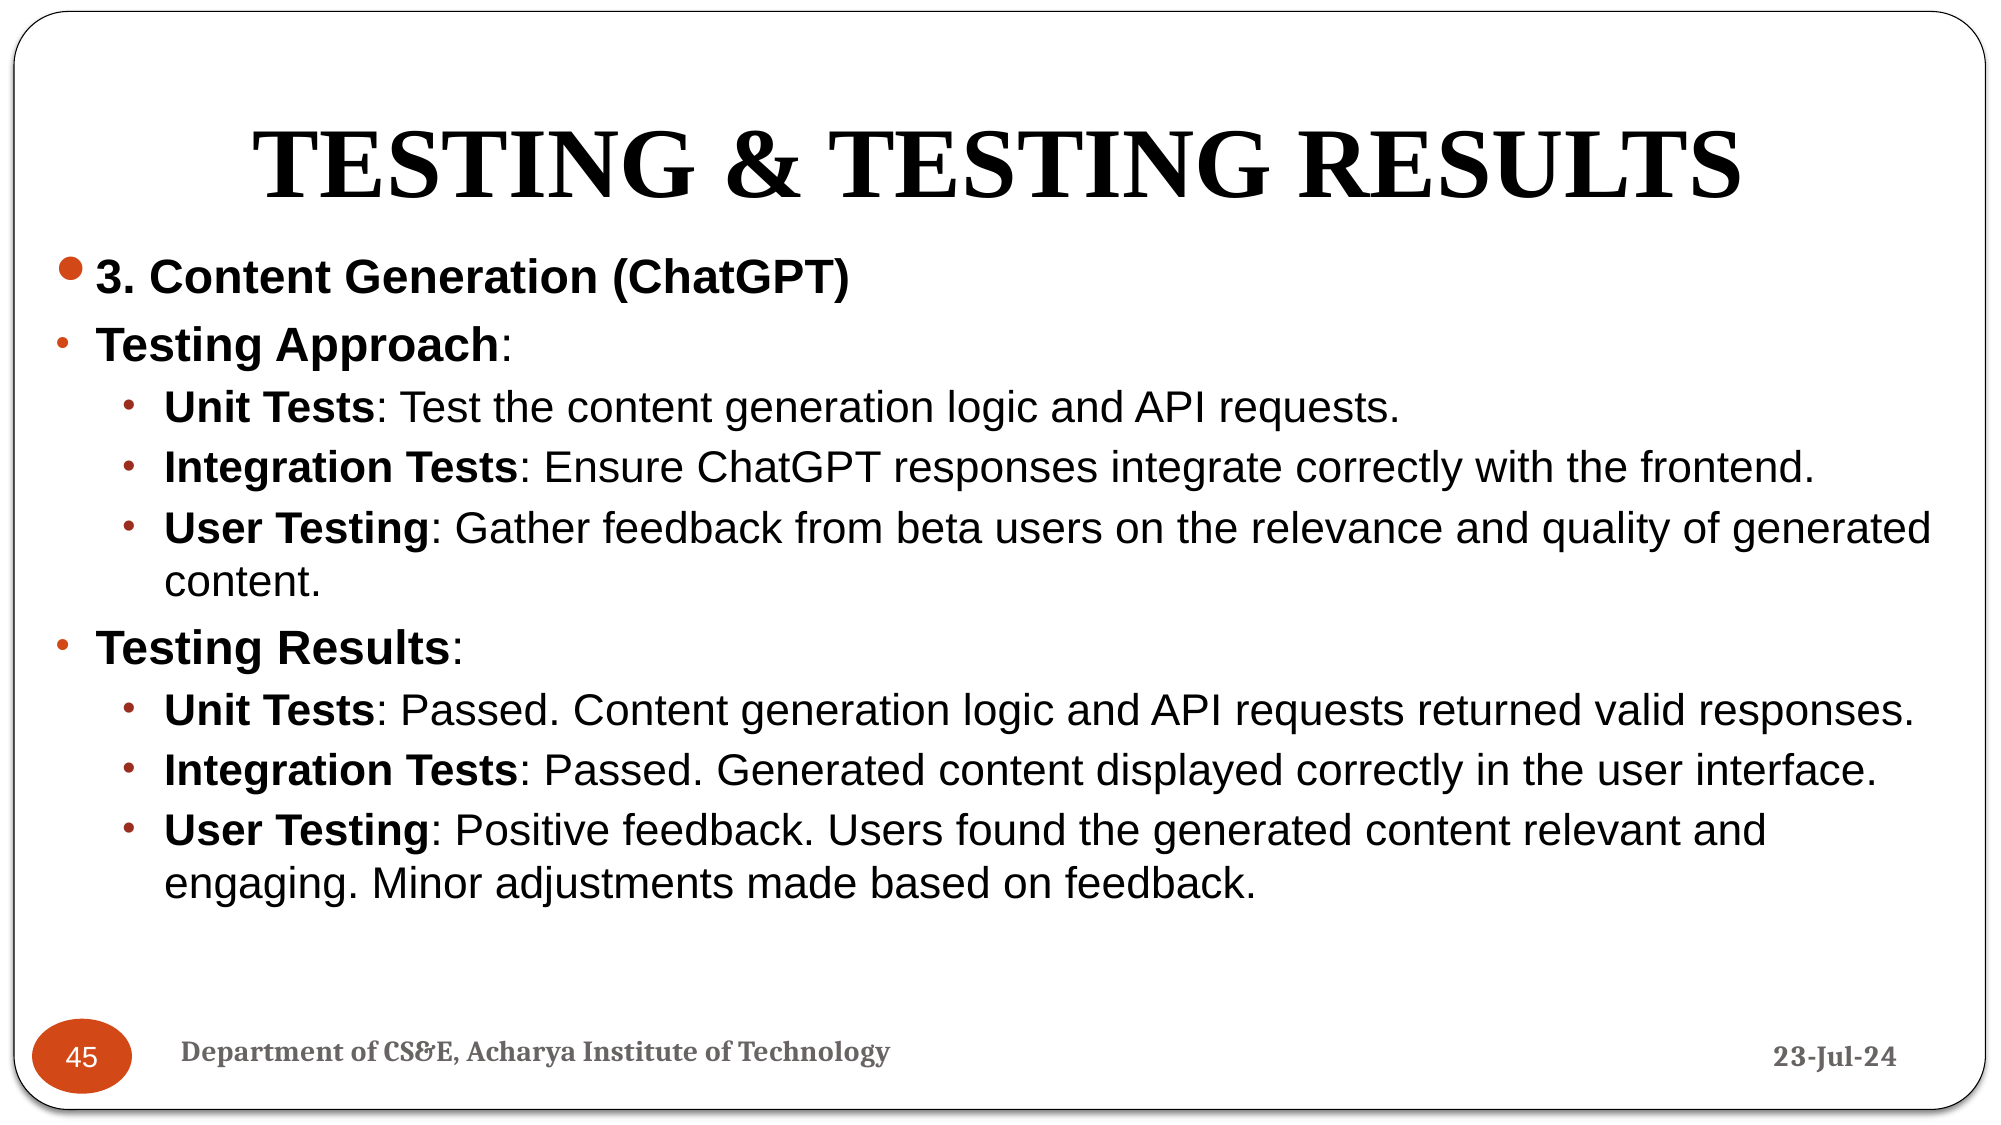

# TESTING & TESTING RESULTS
3. Content Generation (ChatGPT)
Testing Approach:
Unit Tests: Test the content generation logic and API requests.
Integration Tests: Ensure ChatGPT responses integrate correctly with the frontend.
User Testing: Gather feedback from beta users on the relevance and quality of generated content.
Testing Results:
Unit Tests: Passed. Content generation logic and API requests returned valid responses.
Integration Tests: Passed. Generated content displayed correctly in the user interface.
User Testing: Positive feedback. Users found the generated content relevant and engaging. Minor adjustments made based on feedback.

Department of CS&E, Acharya Institute of Technology
23-Jul-24
45